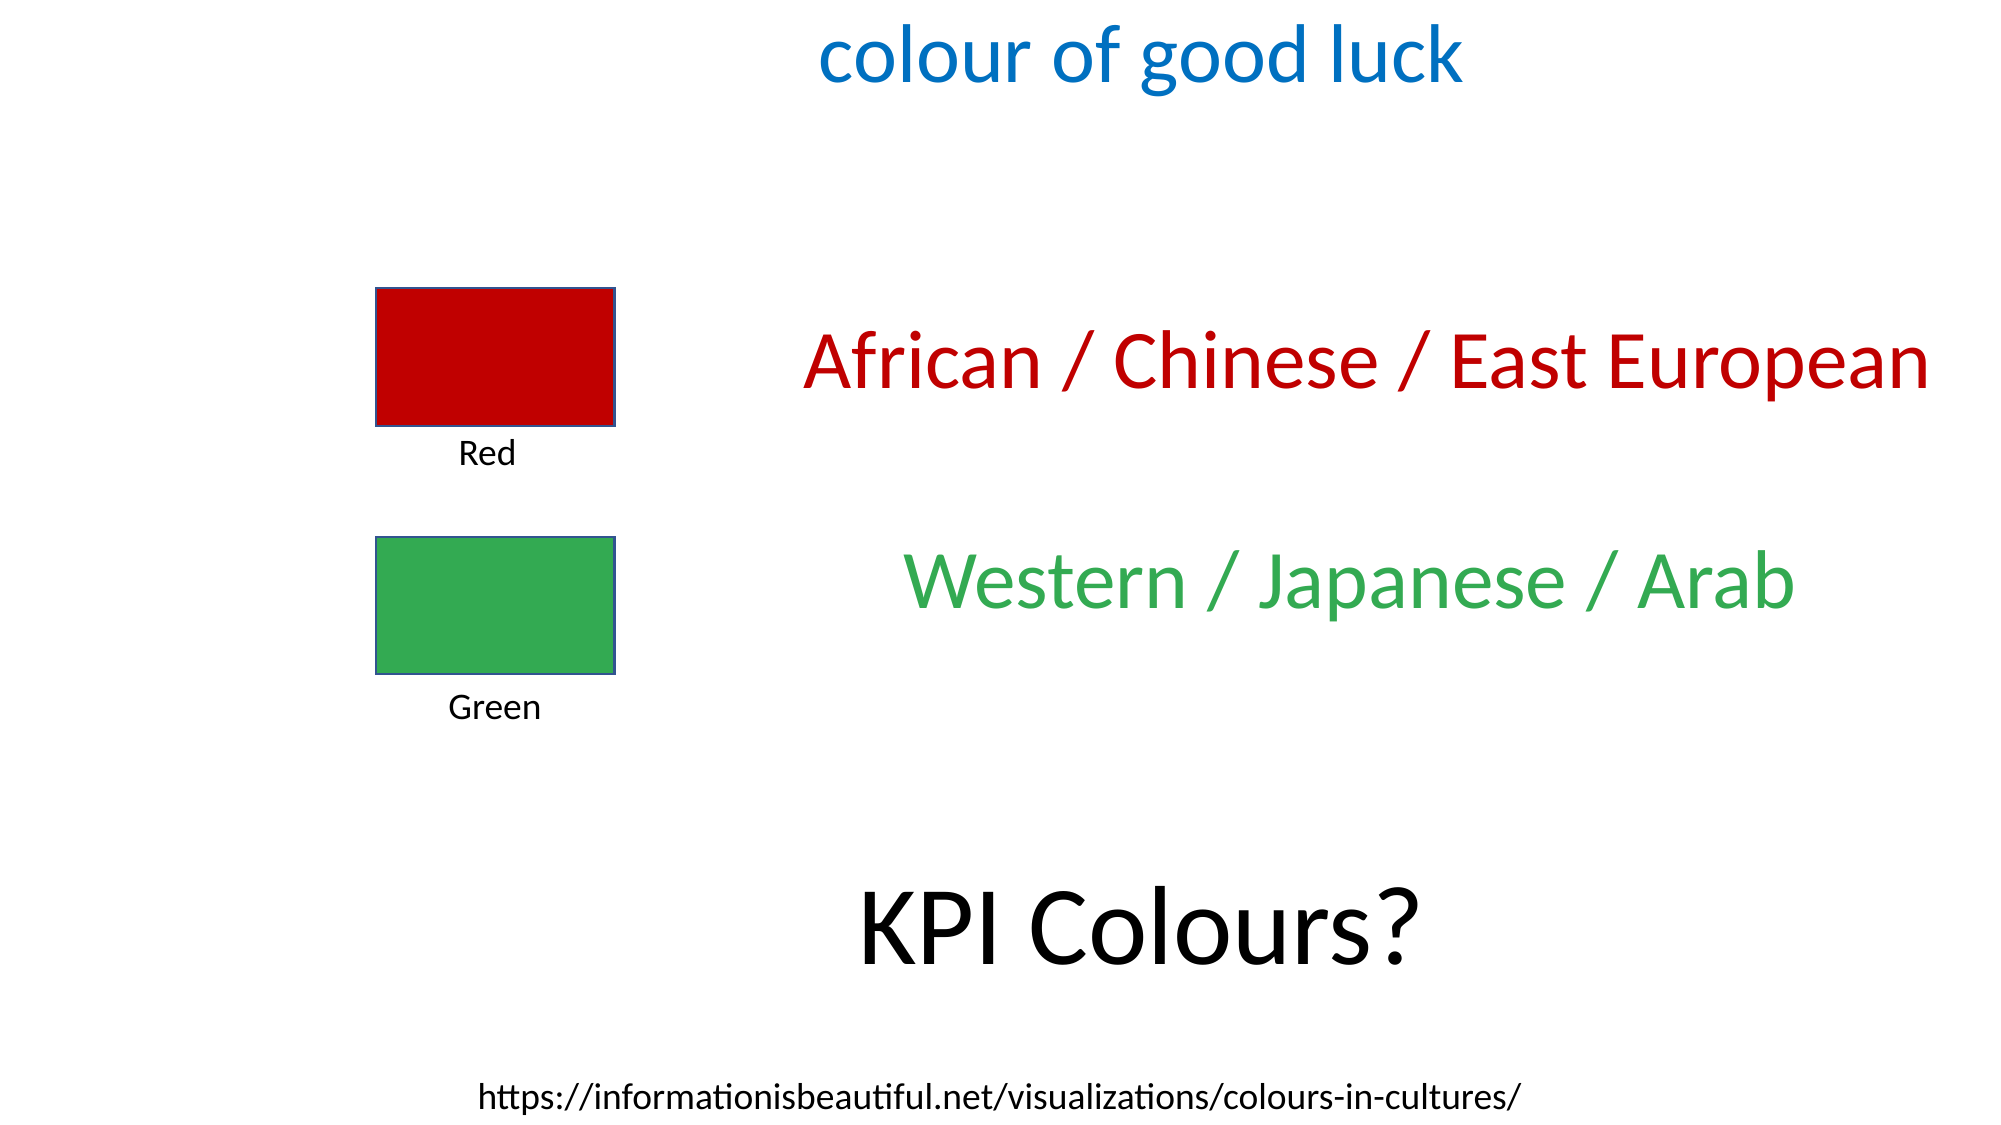

colour of good luck

African / Chinese / East European
Red
Western / Japanese / Arab

Green
KPI Colours?
https://informationisbeautiful.net/visualizations/colours-in-cultures/